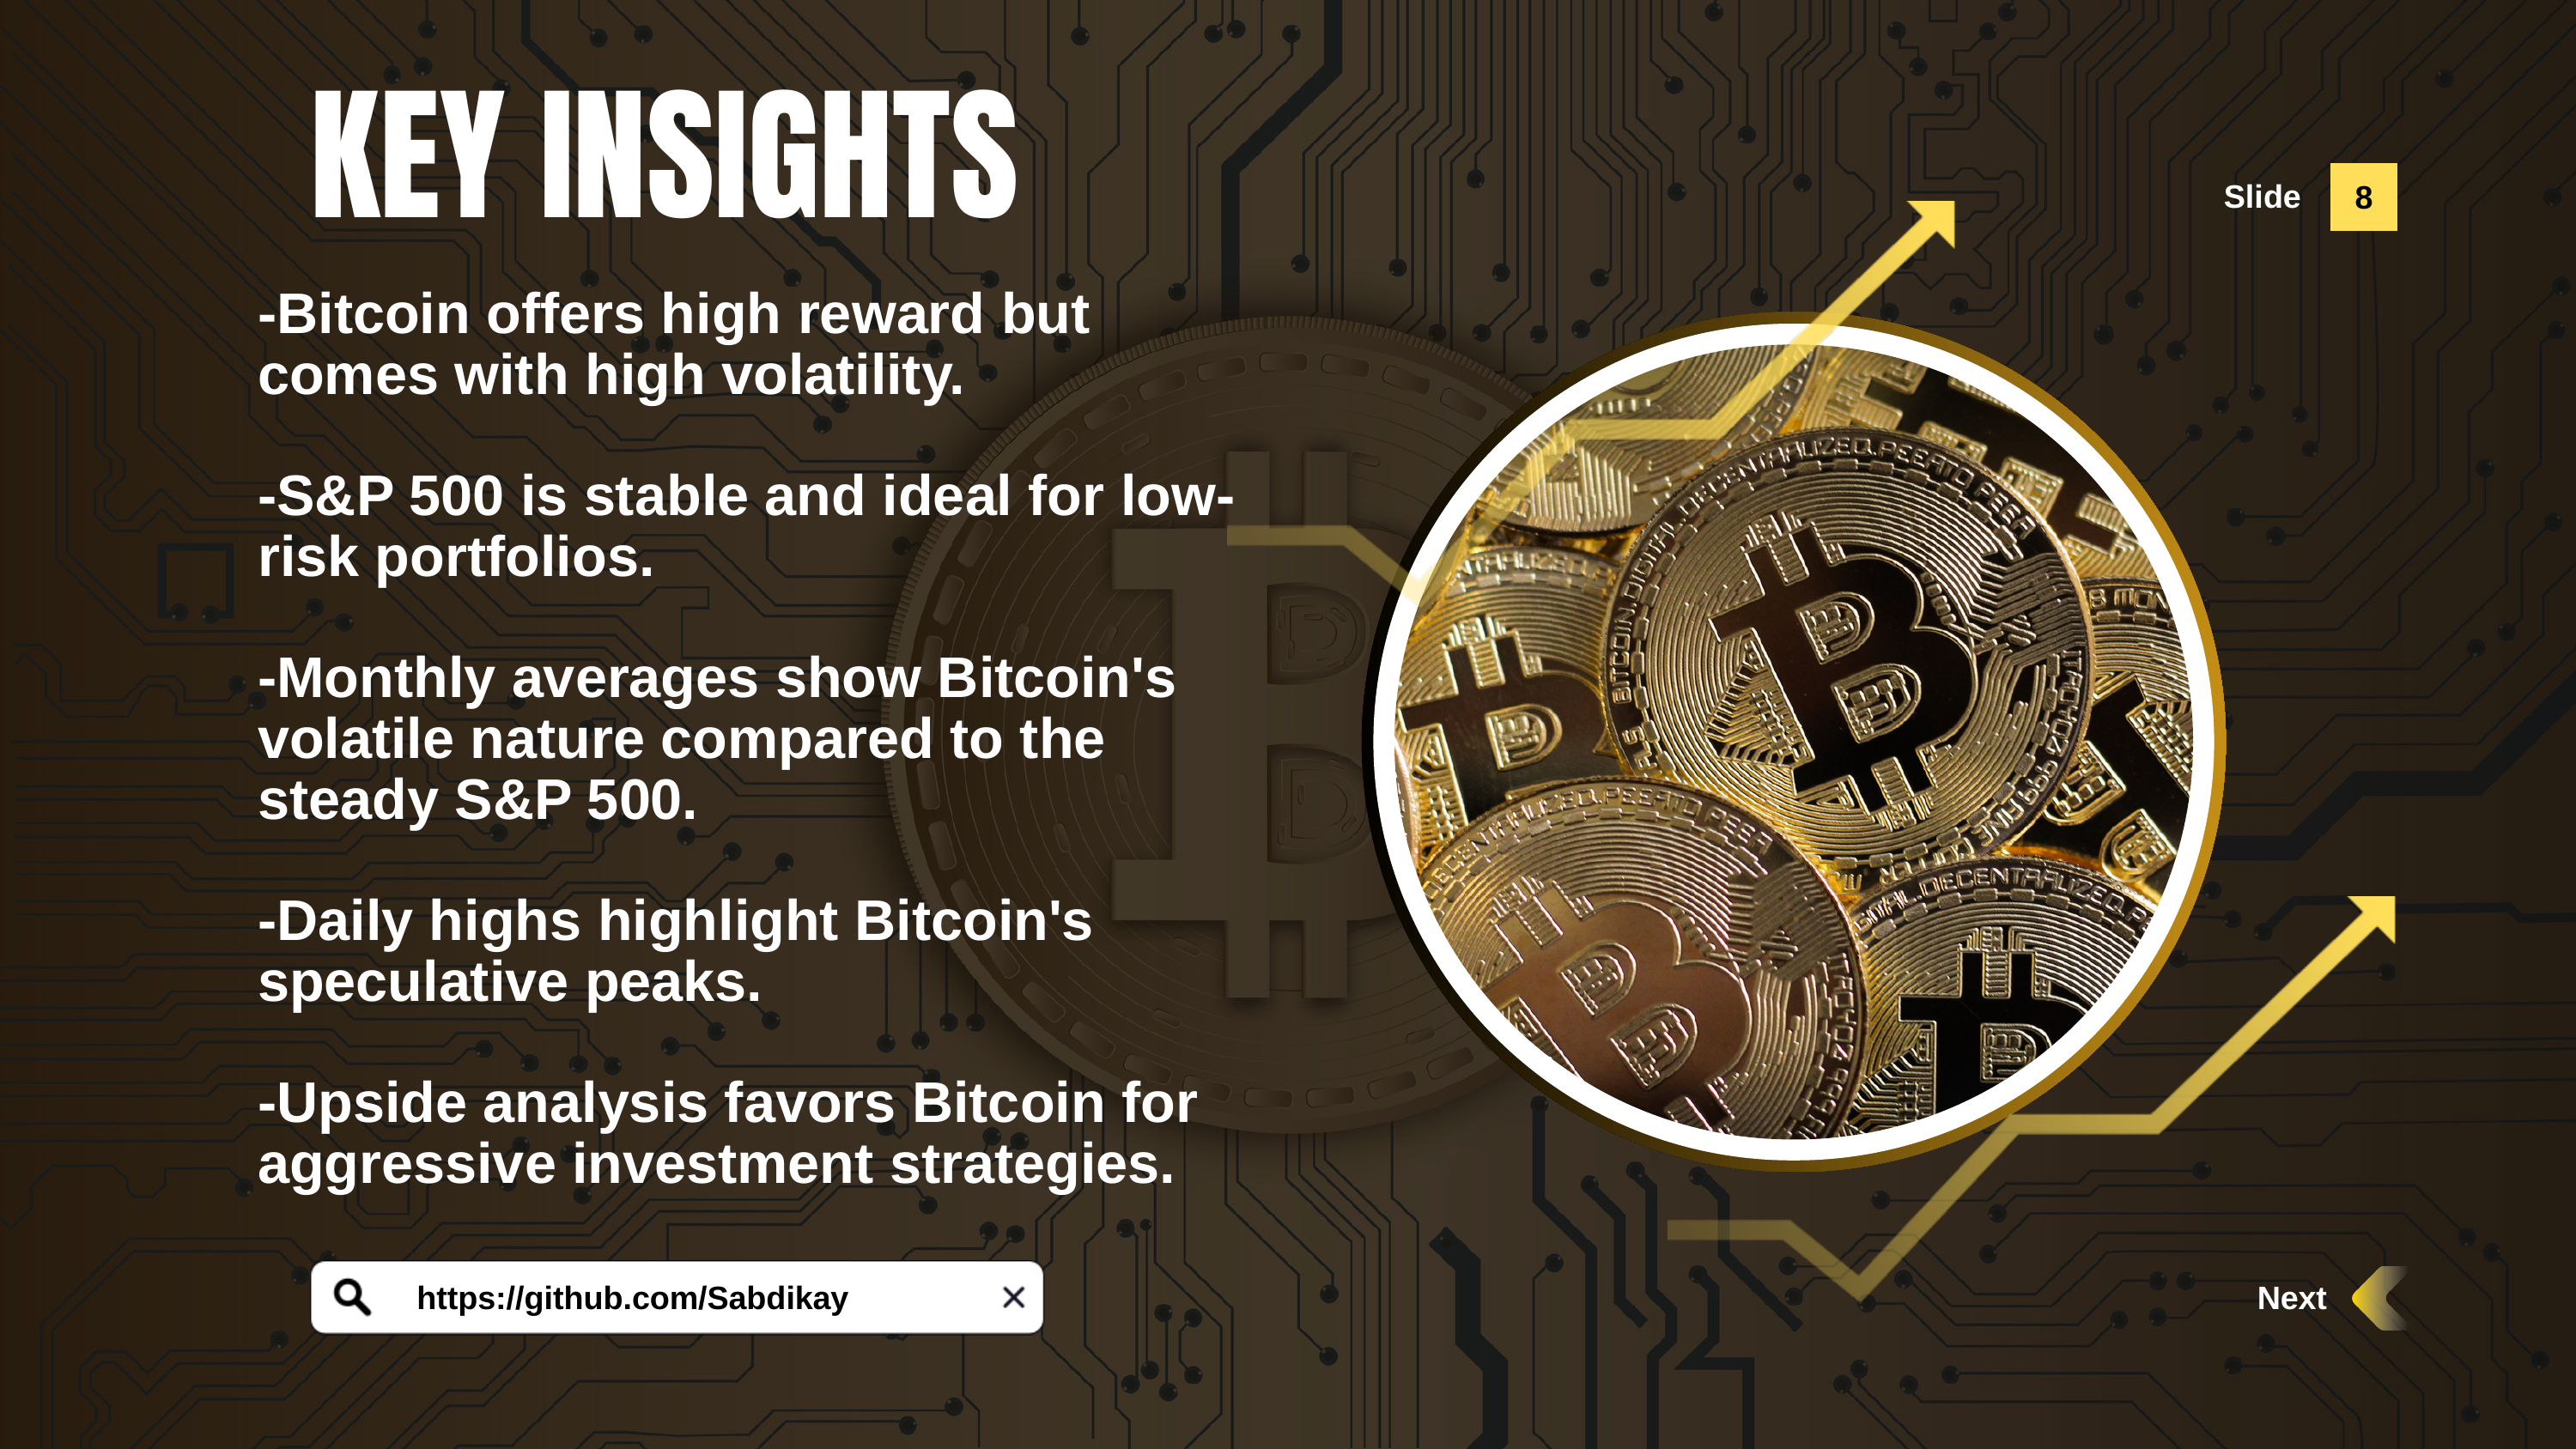

KEY INSIGHTS

Slide
8

-Bitcoin offers high reward but comes with high volatility.

-S&P 500 is stable and ideal for low-risk portfolios.

-Monthly averages show Bitcoin's volatile nature compared to the steady S&P 500.

-Daily highs highlight Bitcoin's speculative peaks.

-Upside analysis favors Bitcoin for aggressive investment strategies.

https://github.com/Sabdikay
Next